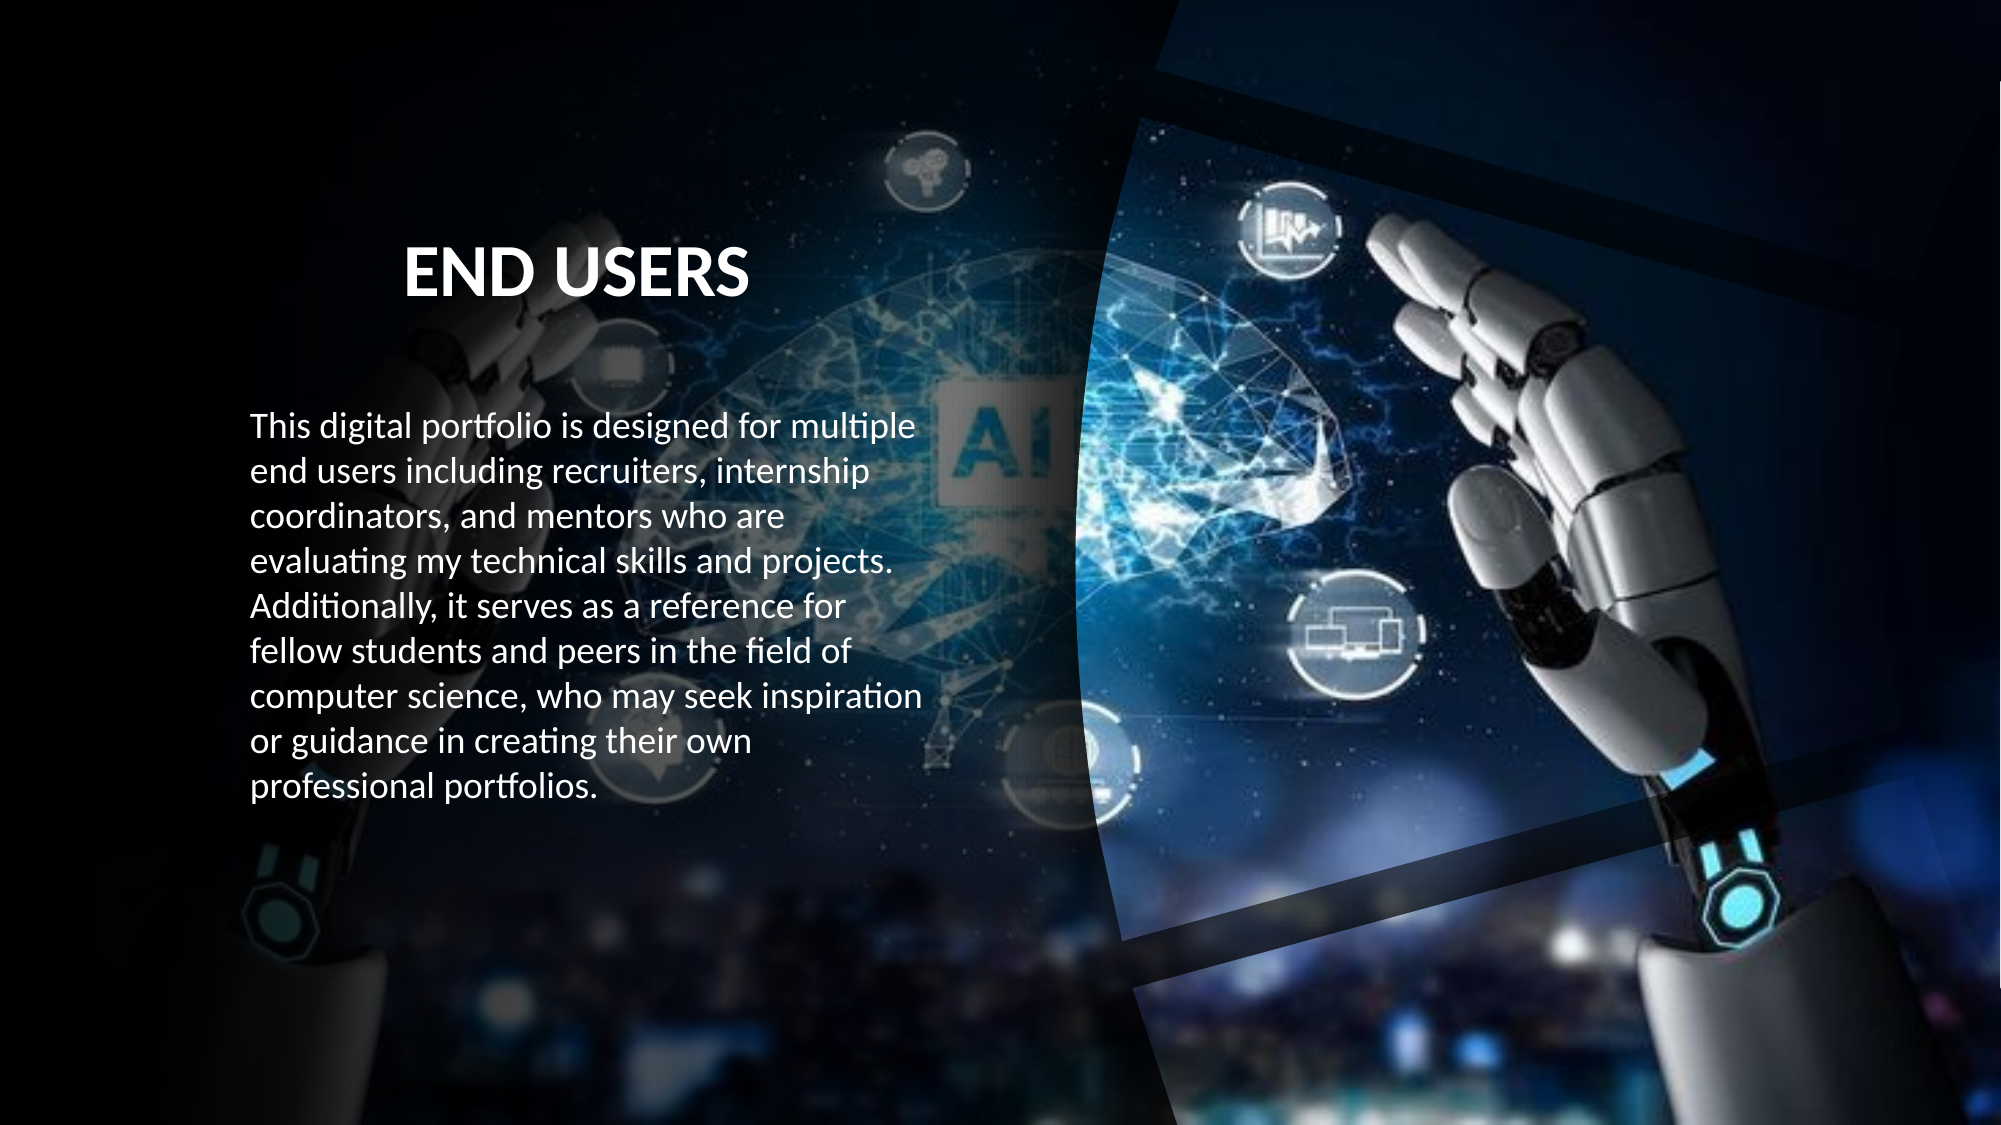

Real-World Impact

Healthcare: Explaining cancer diagnosis (feature heatmaps).

Finance: Loan approval with clear reasons.

Self-driving cars: Post-incident analysis.

Defense & Law: Transparent, auditable AI.

Cybersecurity: Explaining anomaly detection.

         END USERS

This digital portfolio is designed for multiple end users including recruiters, internship coordinators, and mentors who are evaluating my technical skills and projects. Additionally, it serves as a reference for fellow students and peers in the field of computer science, who may seek inspiration or guidance in creating their own professional portfolios.
Key Techniques in XAI

LIME – Local surrogate models to explain predictions.

SHAP – Game theory-based feature attribution.

Counterfactuals – “What if this input changed?”

Saliency/Attention Maps – Visual explanation for images/text.

Rule-based Models & Decision Trees – Human-readable.